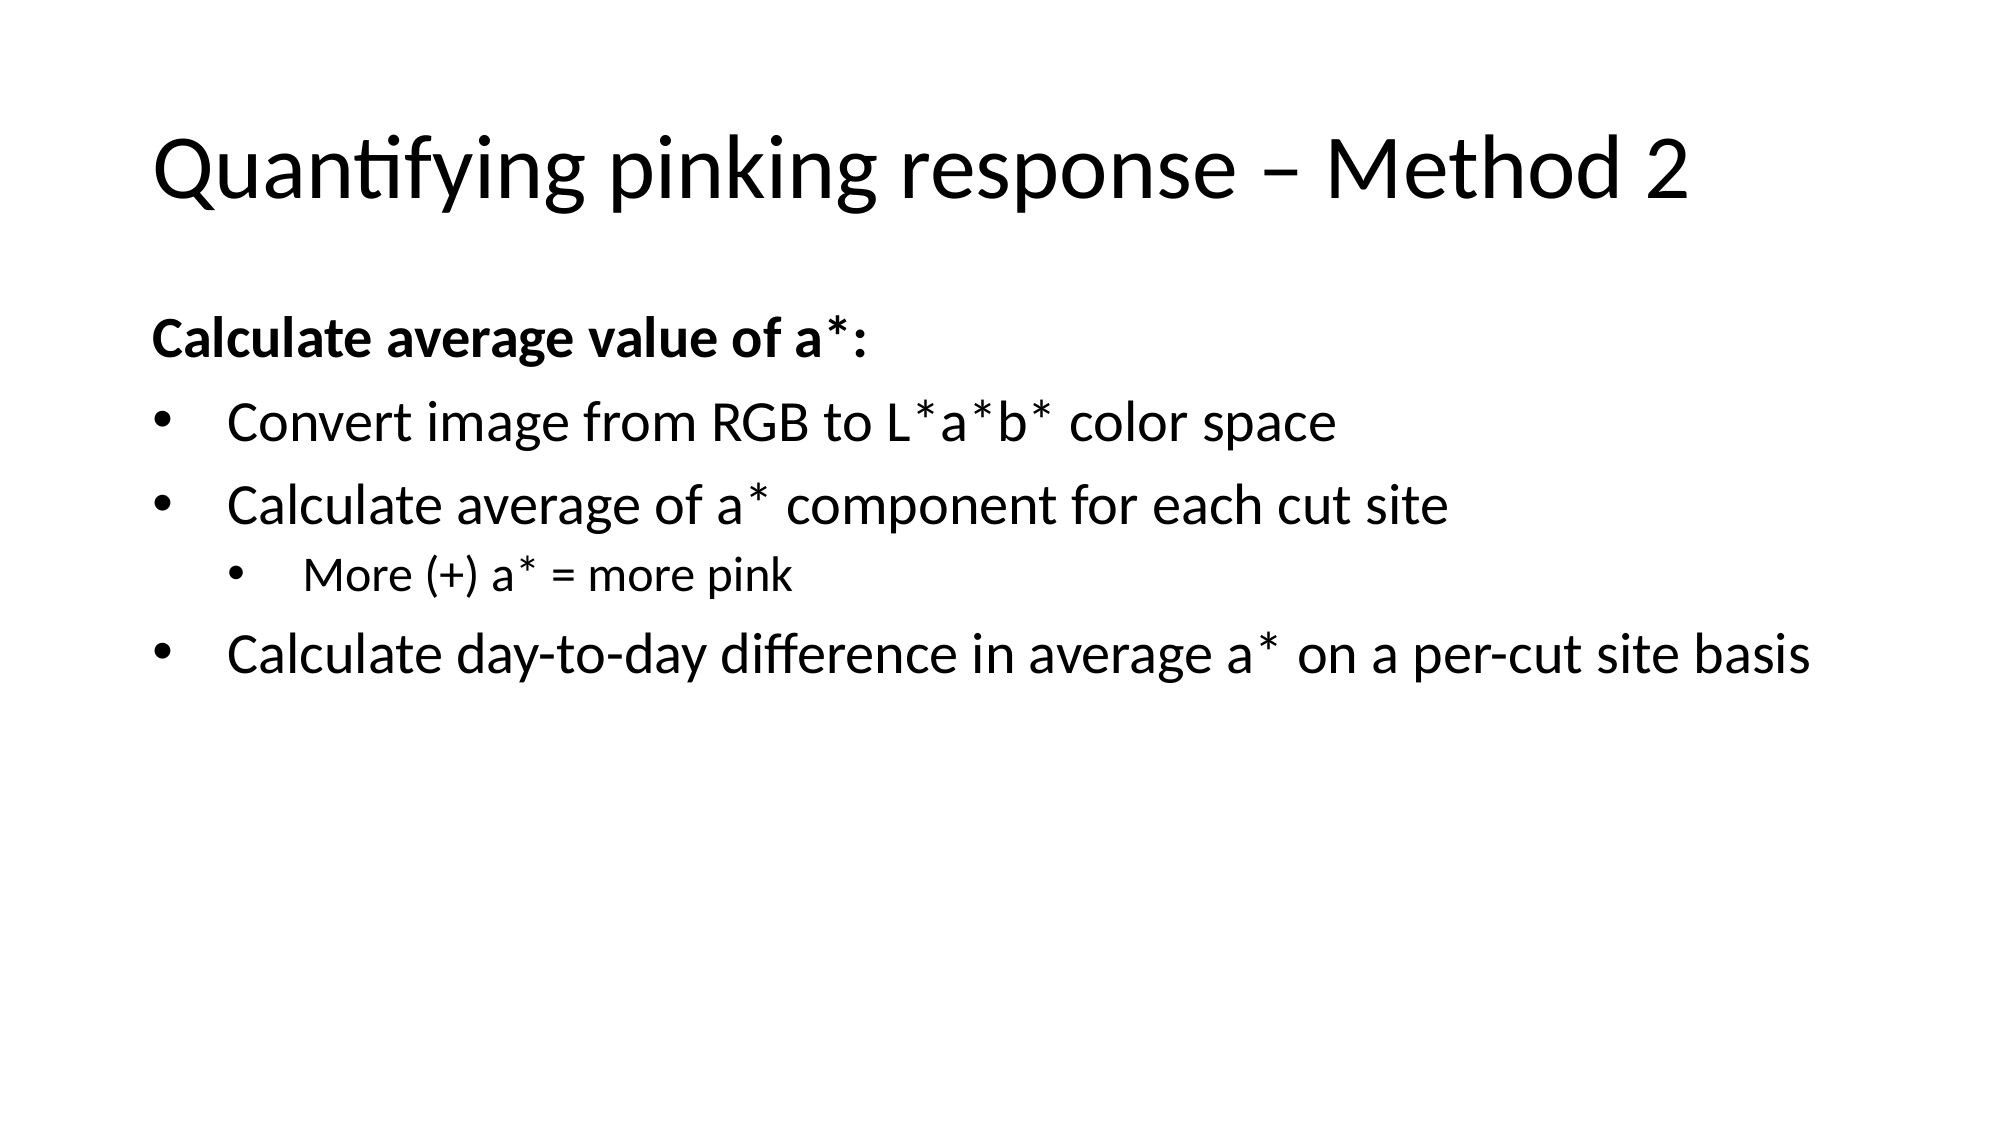

# Quantifying pinking response – Method 2
Calculate average value of a*:
Convert image from RGB to L*a*b* color space
Calculate average of a* component for each cut site
More (+) a* = more pink
Calculate day-to-day difference in average a* on a per-cut site basis